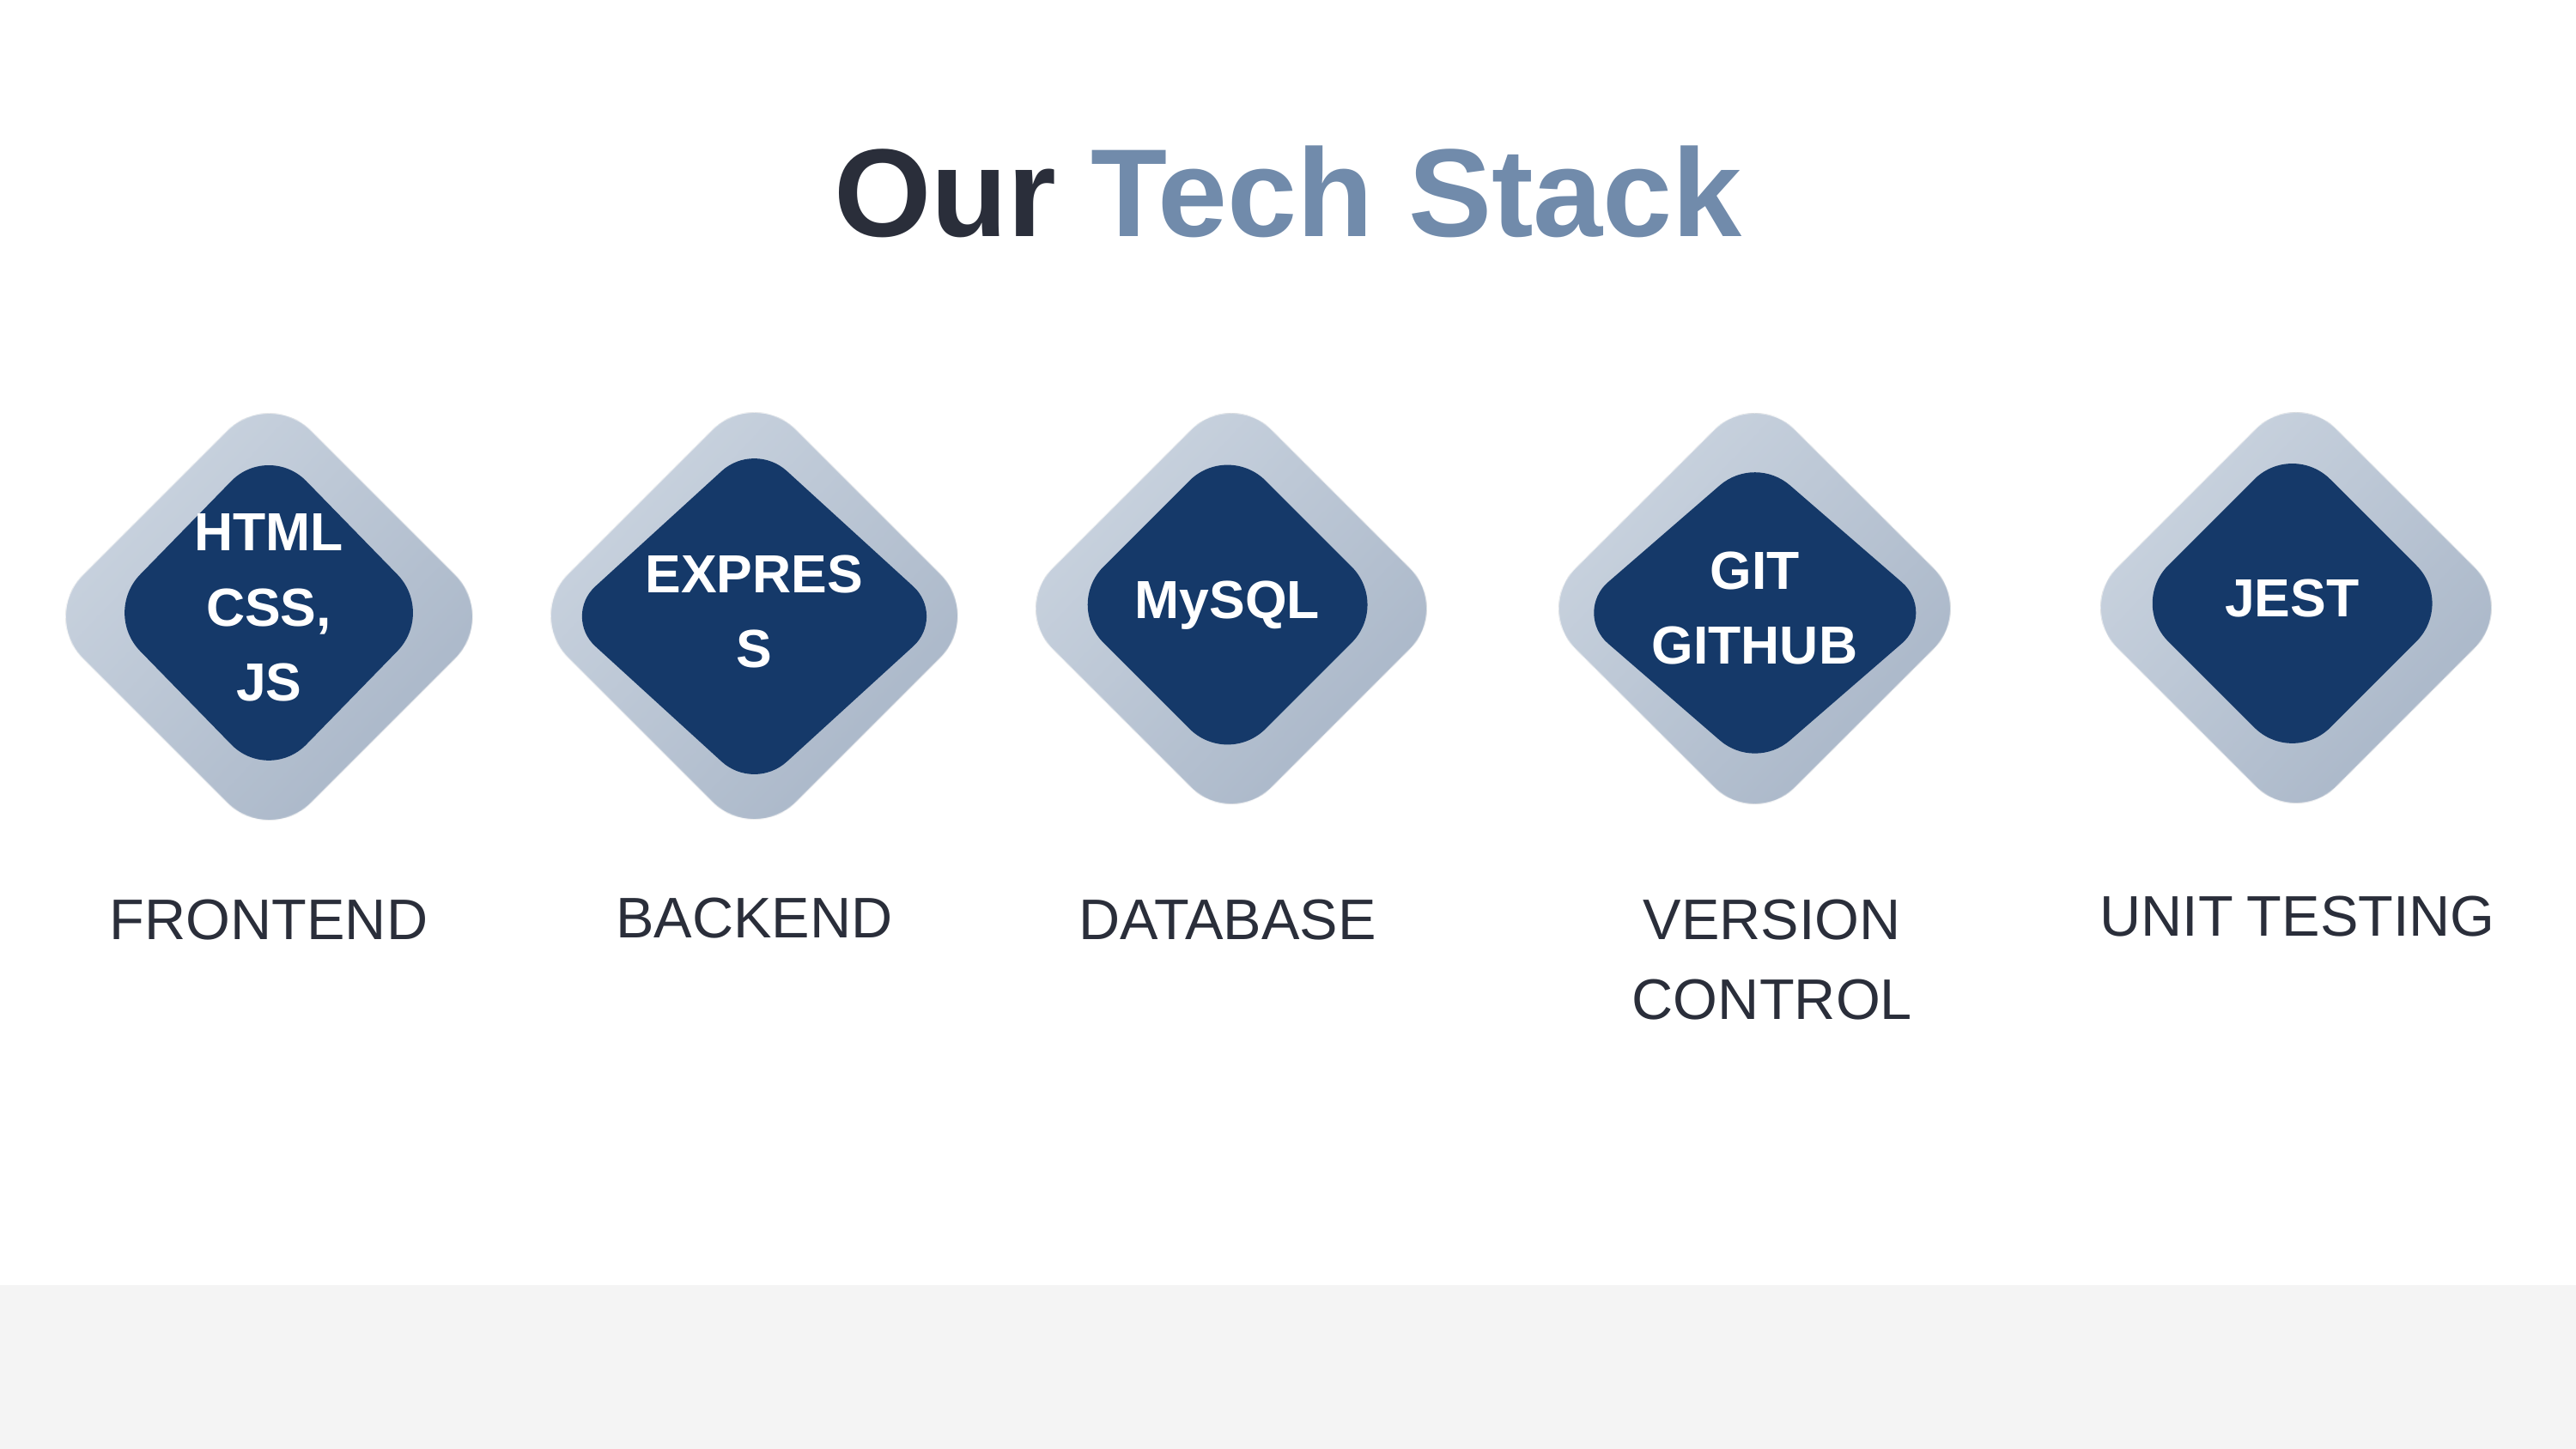

Our Tech Stack

EXPRESS

HTML
CSS, JS

MySQL

GIT
GITHUB
BACKEND
FRONTEND
DATABASE
VERSION CONTROL

JEST
UNIT TESTING